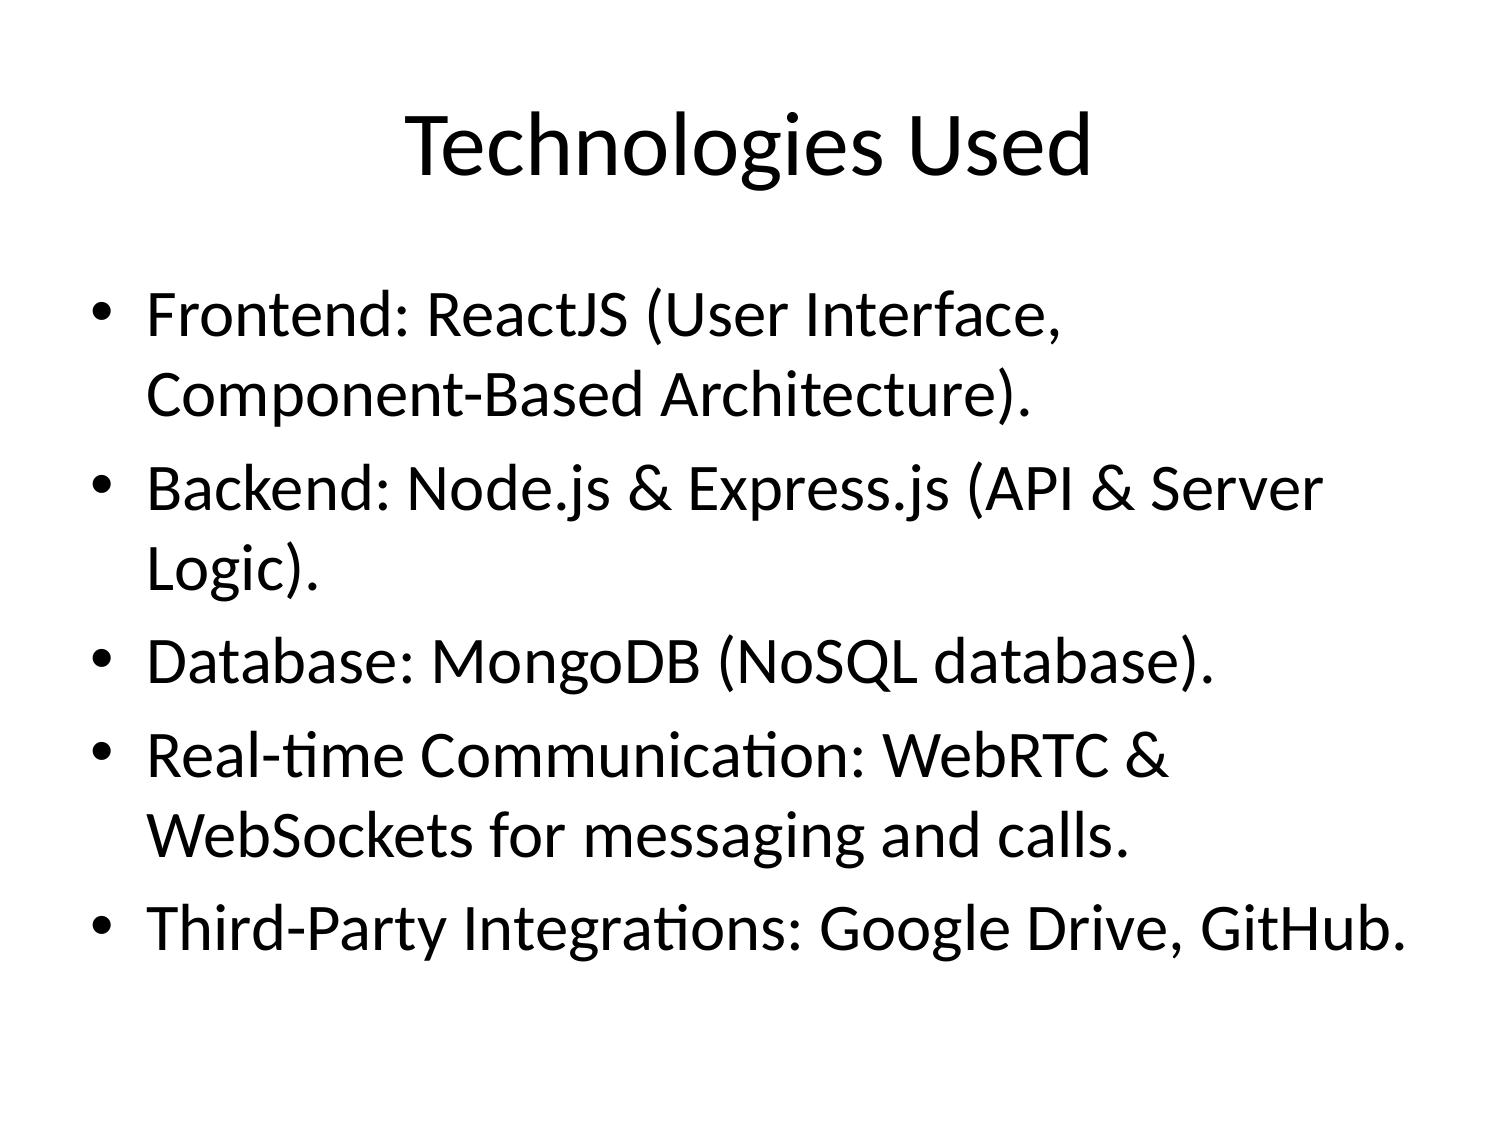

# Technologies Used
Frontend: ReactJS (User Interface, Component-Based Architecture).
Backend: Node.js & Express.js (API & Server Logic).
Database: MongoDB (NoSQL database).
Real-time Communication: WebRTC & WebSockets for messaging and calls.
Third-Party Integrations: Google Drive, GitHub.